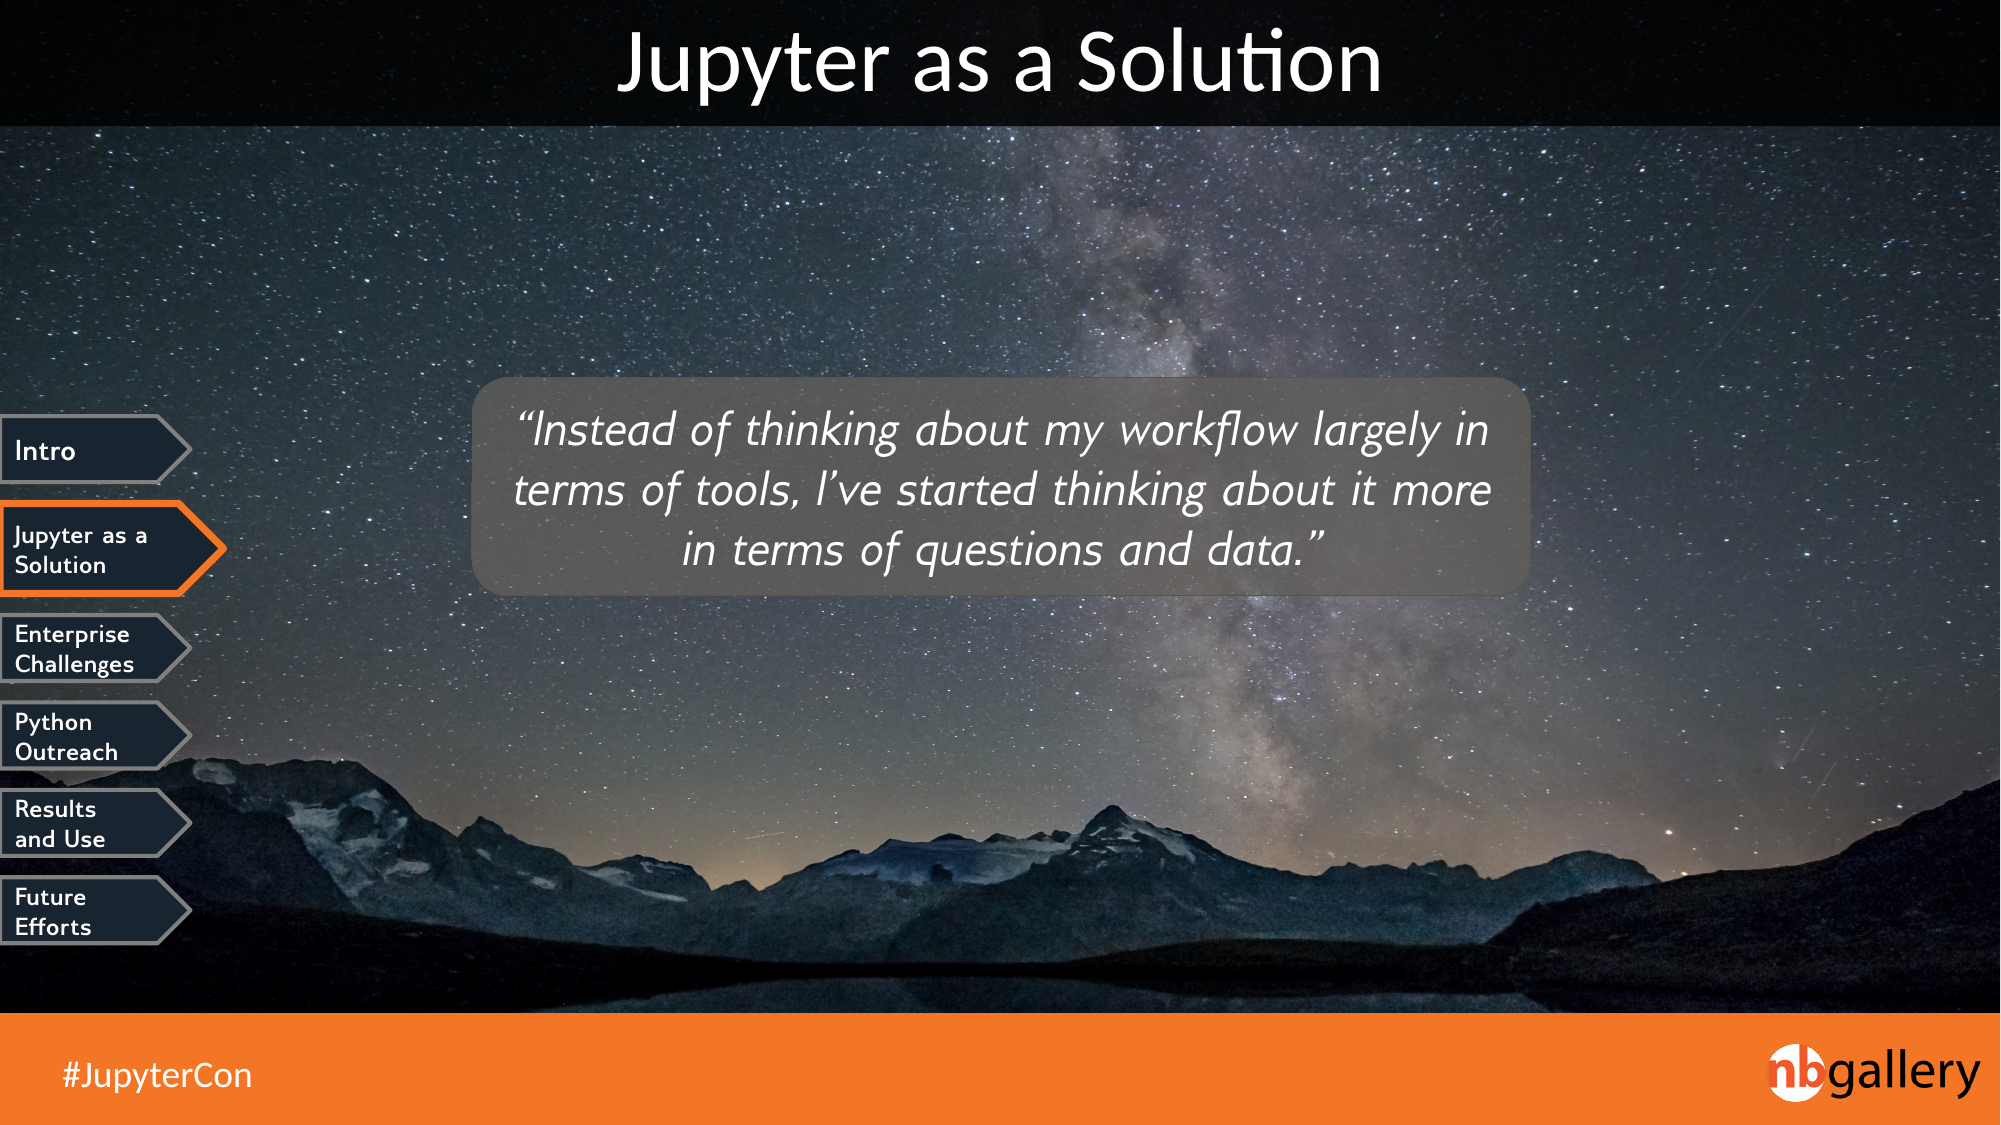

# Jupyter as a Solution
“Instead of thinking about my workflow largely in terms of tools, I’ve started thinking about it more in terms of questions and data.”